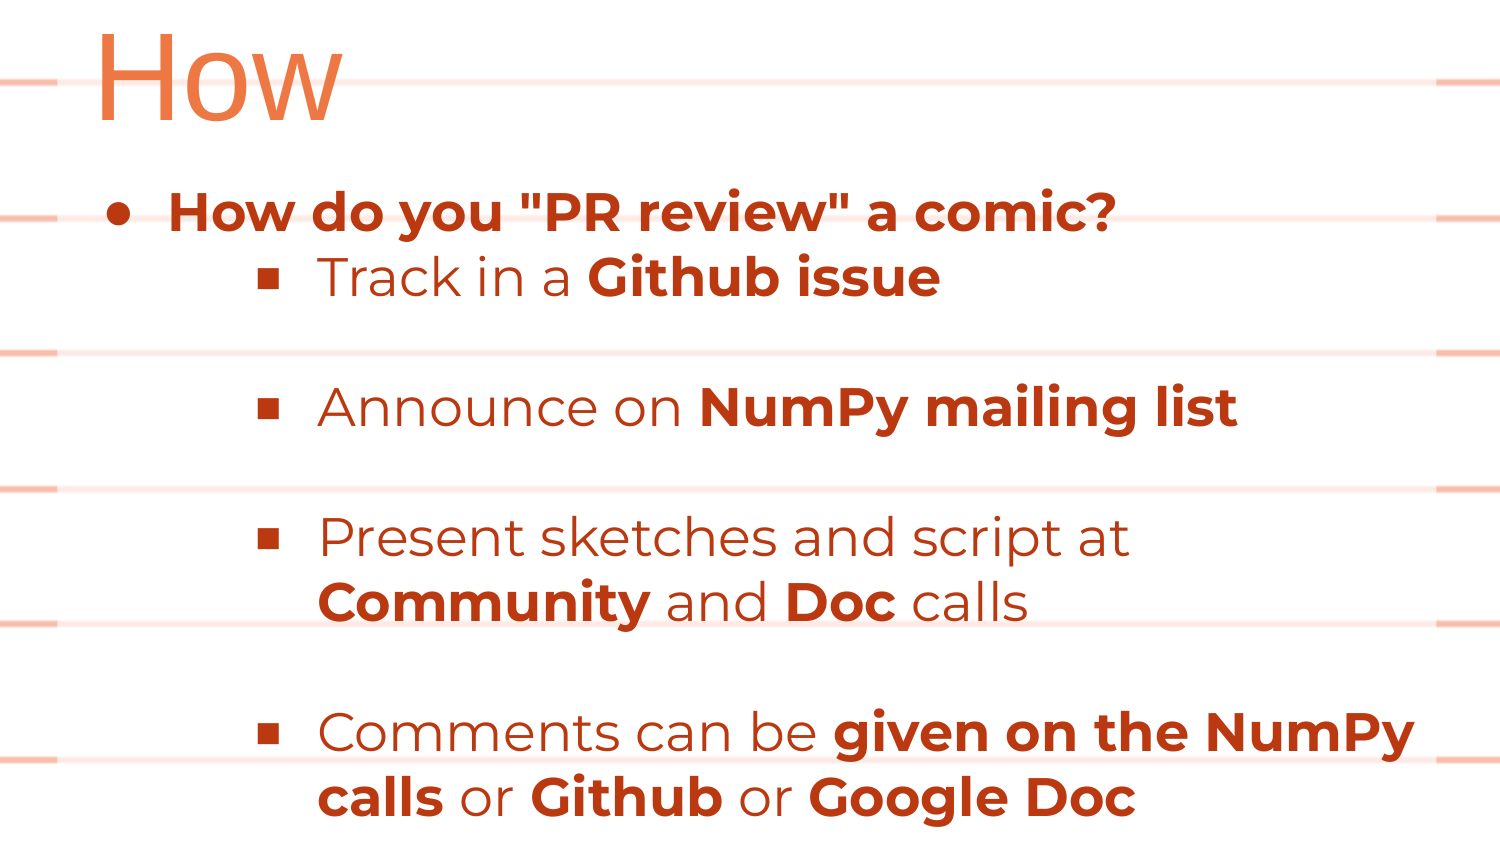

How

How do you "PR review" a comic?
Track in a Github issue

Announce on NumPy mailing list

Present sketches and script at Community and Doc calls

Comments can be given on the NumPy calls or Github or Google Doc